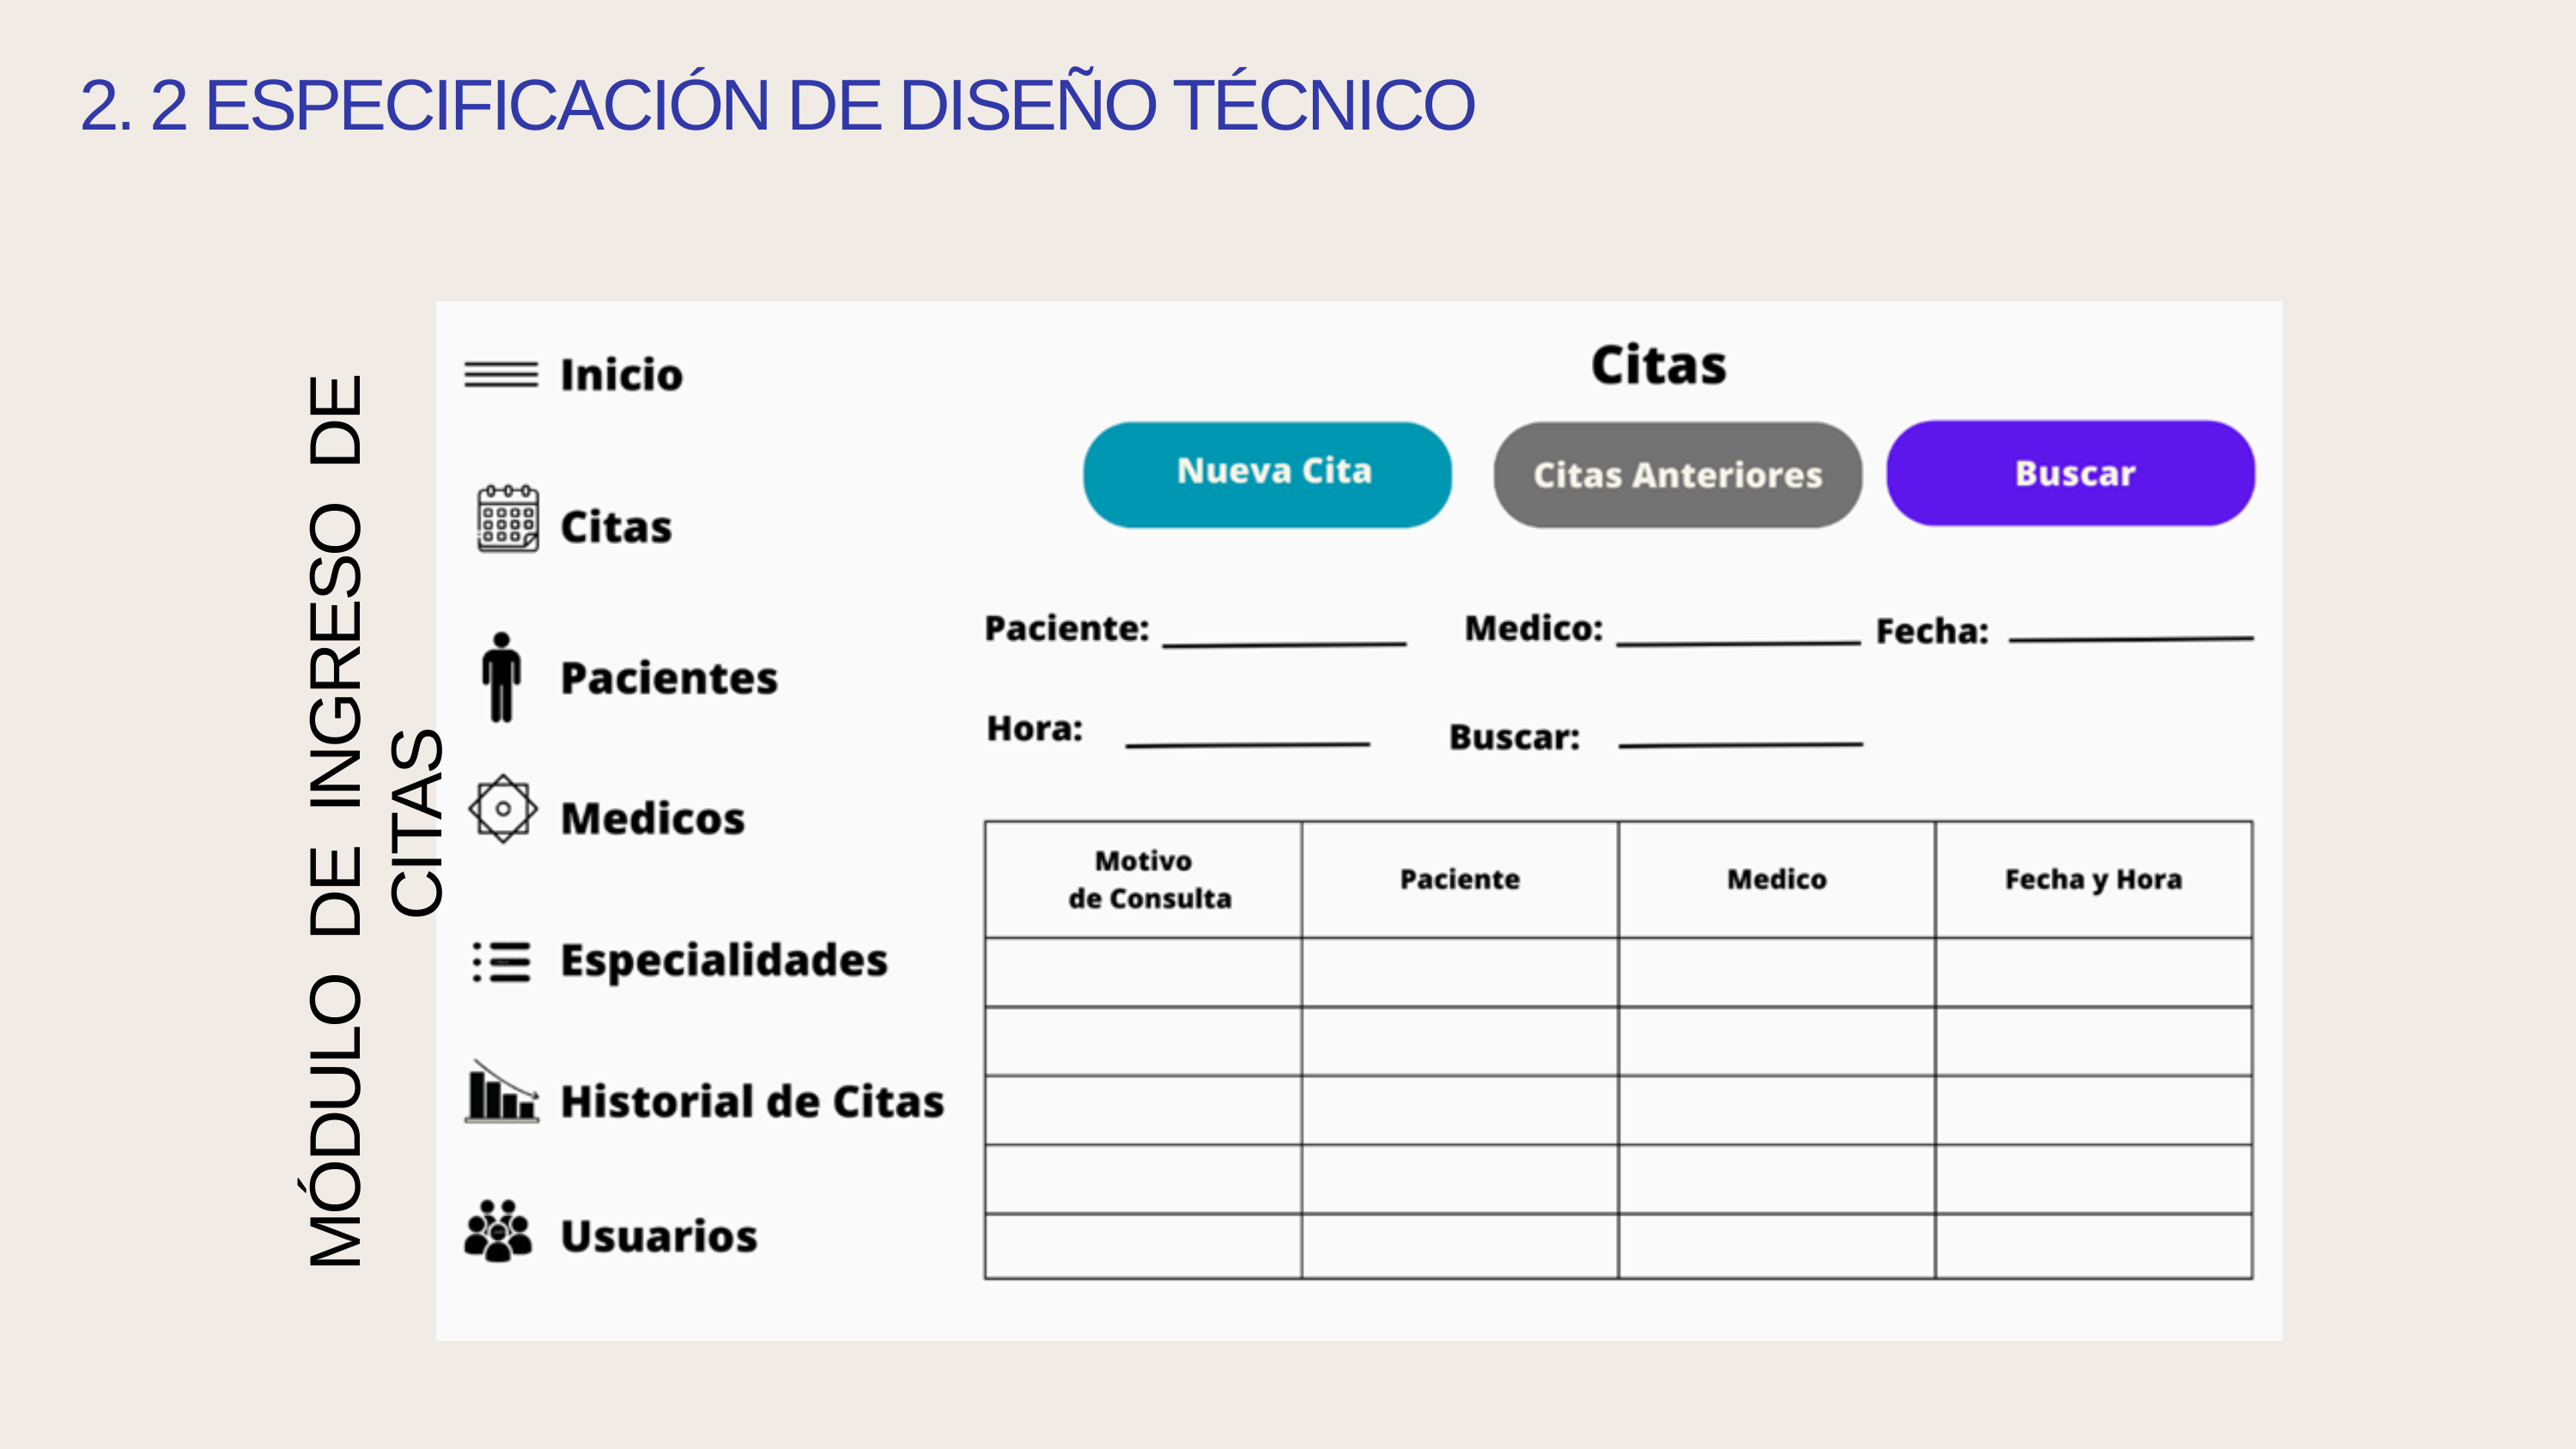

2. 2 ESPECIFICACIÓN DE DISEÑO TÉCNICO

MÓDULO  DE  INGRESO  DE  CITAS